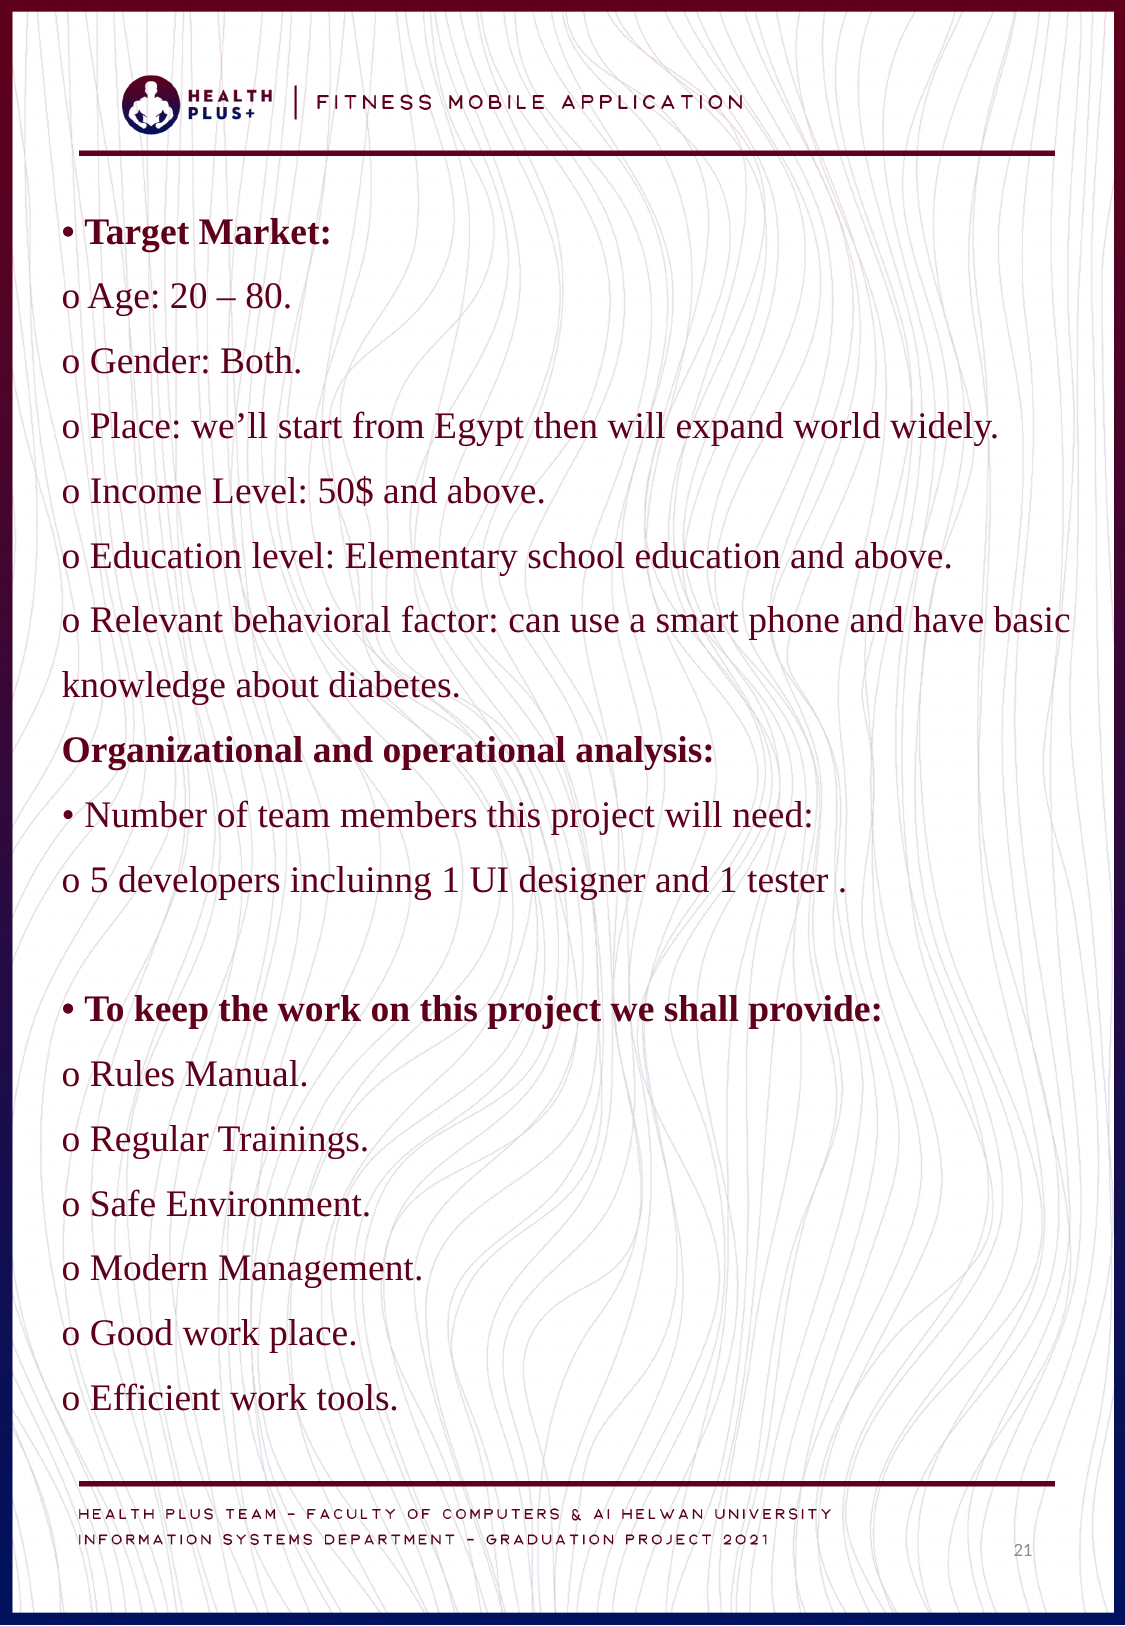

• Target Market:
o Age: 20 – 80.
o Gender: Both.
o Place: we’ll start from Egypt then will expand world widely.
o Income Level: 50$ and above.
o Education level: Elementary school education and above.
o Relevant behavioral factor: can use a smart phone and have basic
knowledge about diabetes.
Organizational and operational analysis:
• Number of team members this project will need:
o 5 developers incluinng 1 UI designer and 1 tester .

• To keep the work on this project we shall provide:
o Rules Manual.
o Regular Trainings.
o Safe Environment.
o Modern Management.
o Good work place.
o Efficient work tools.
21